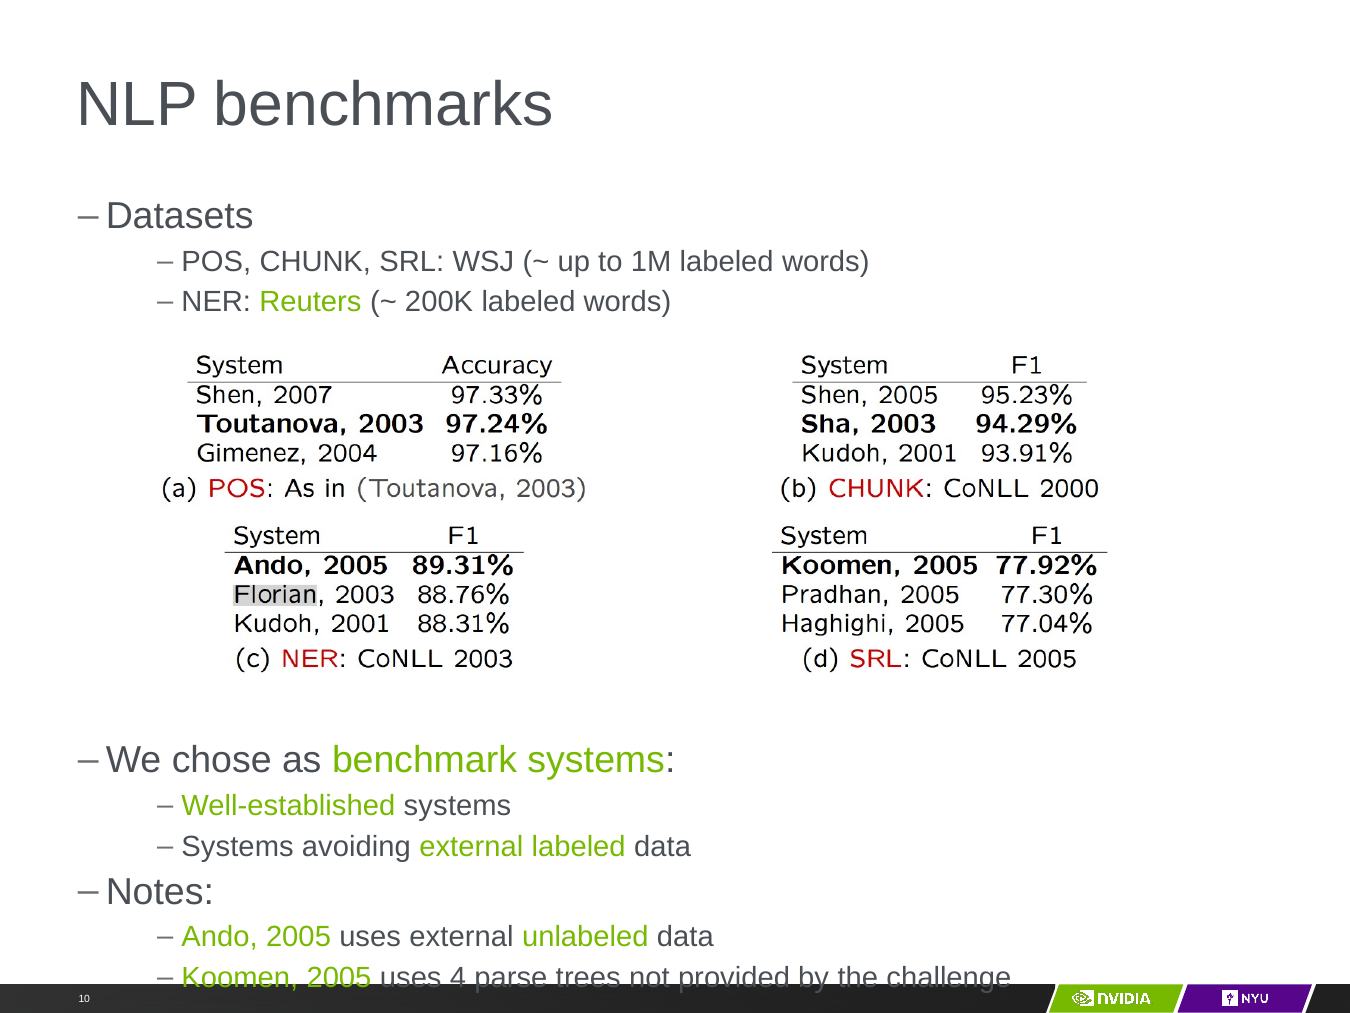

# NLP benchmarks
Datasets
POS, CHUNK, SRL: WSJ (~ up to 1M labeled words)
NER: Reuters (~ 200K labeled words)

We chose as benchmark systems:
Well-established systems
Systems avoiding external labeled data
Notes:
Ando, 2005 uses external unlabeled data
Koomen, 2005 uses 4 parse trees not provided by the challenge